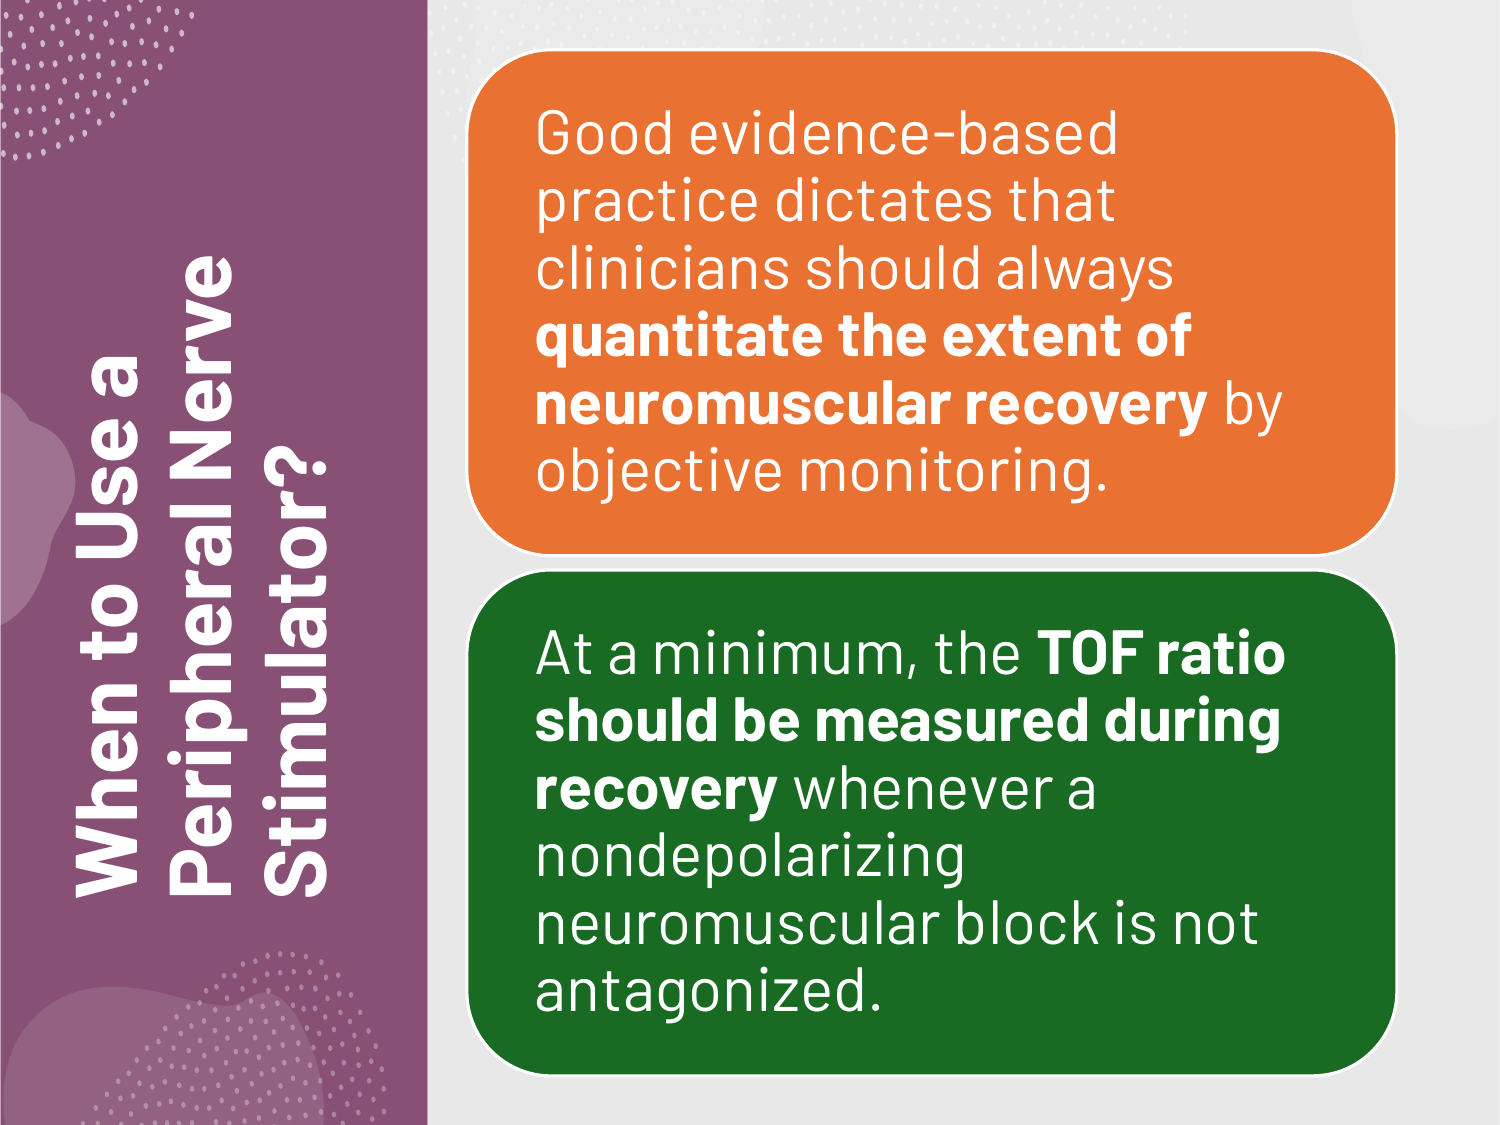

Good evidence-based practice dictates that clinicians should always quantitate the extent of neuromuscular recovery by objective monitoring.
At a minimum, the TOF ratio should be measured during recovery whenever a nondepolarizing neuromuscular block is not antagonized.
# When to Use a Peripheral Nerve Stimulator?